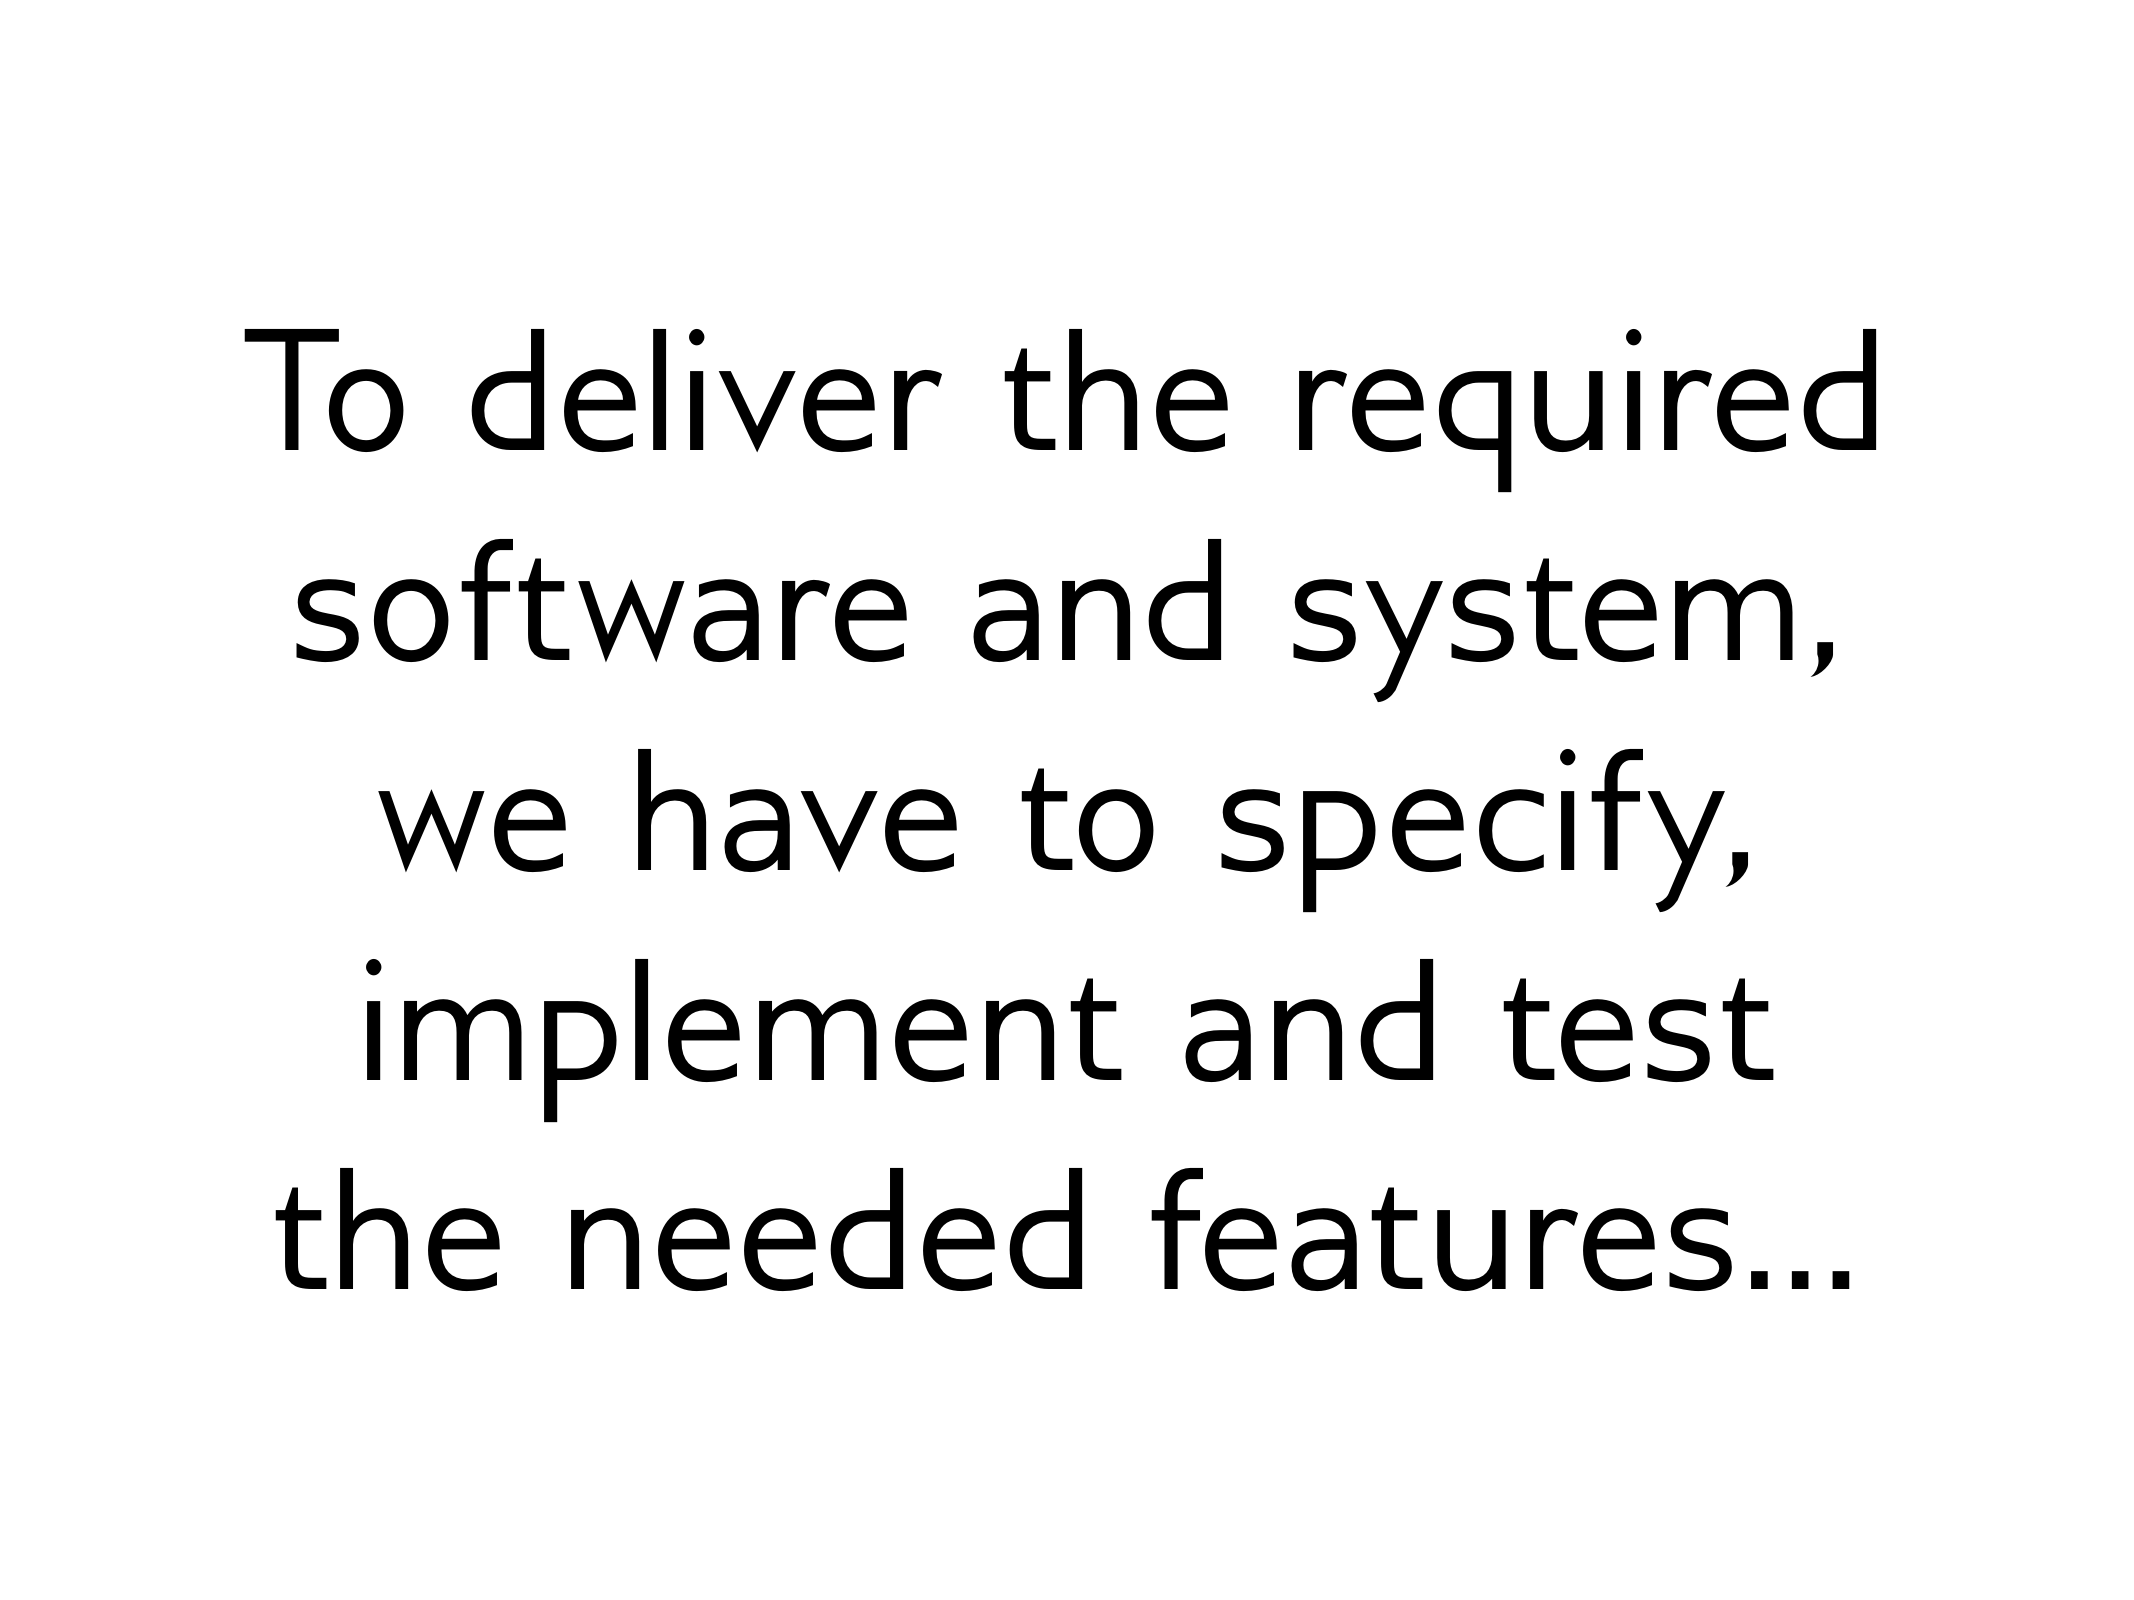

# To deliver the required software and system, we have to specify, implement and test the needed features…